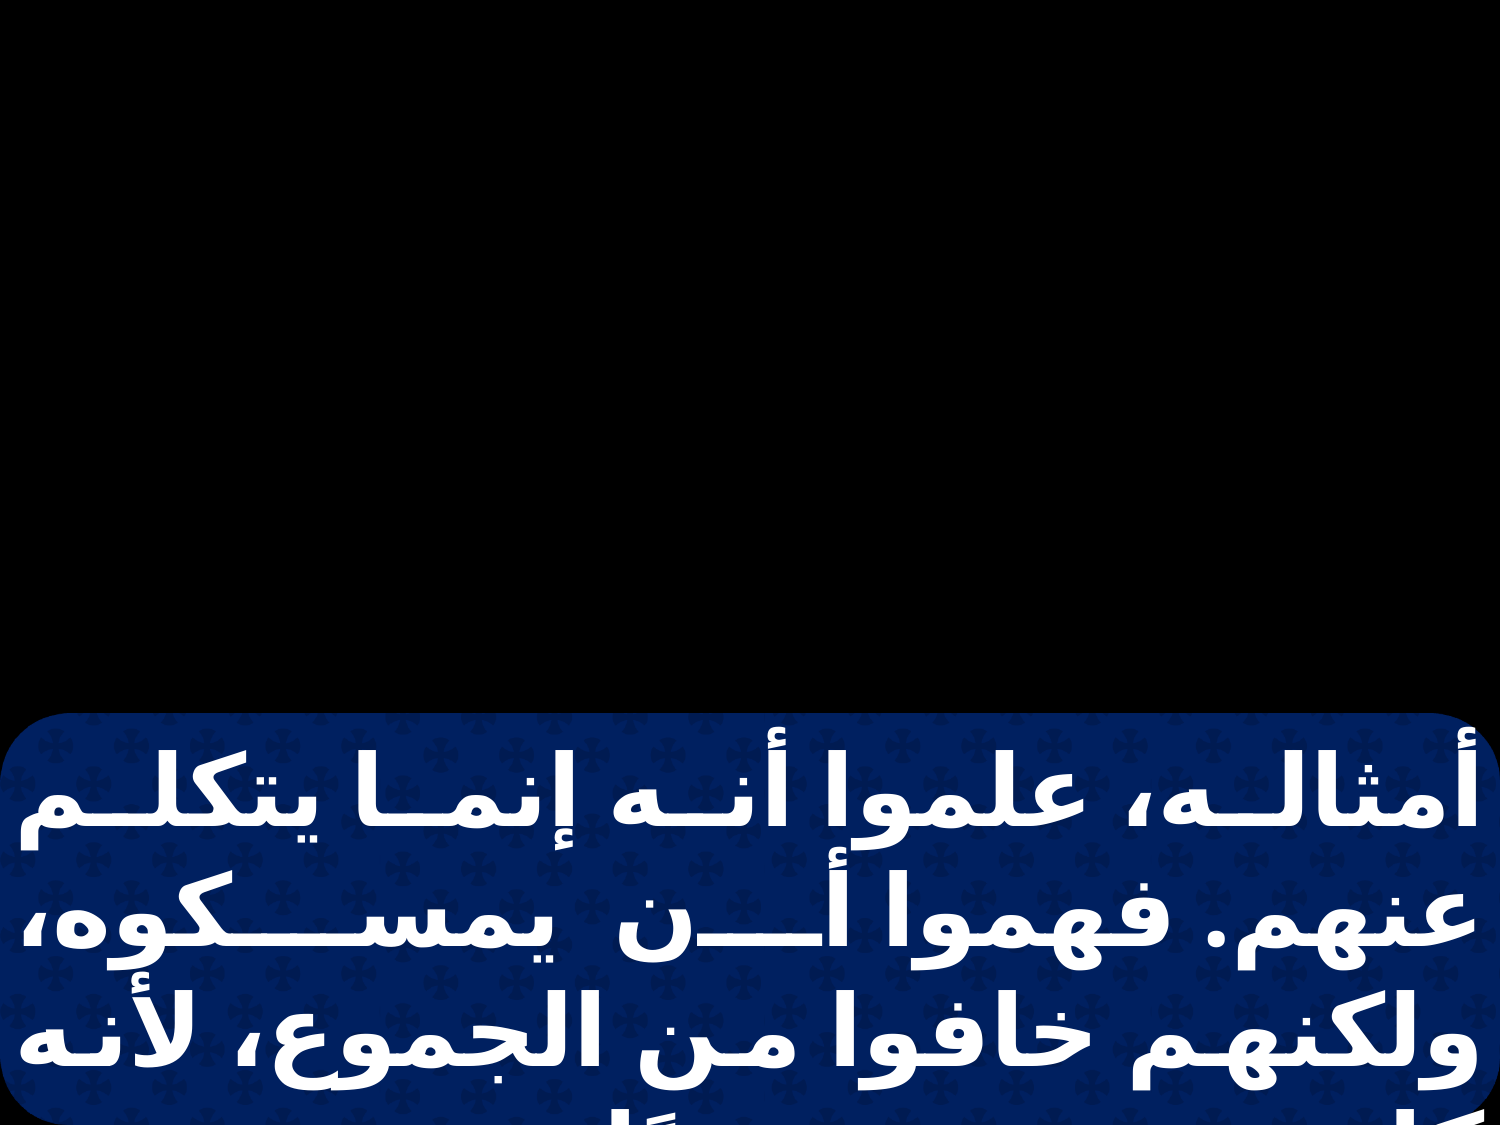

أمثاله، علموا أنه إنما يتكلم عنهم. فهموا أن  يمسكوه، ولكنهم خافوا من الجموع، لأنه كان يعد عندهم نبيًا.